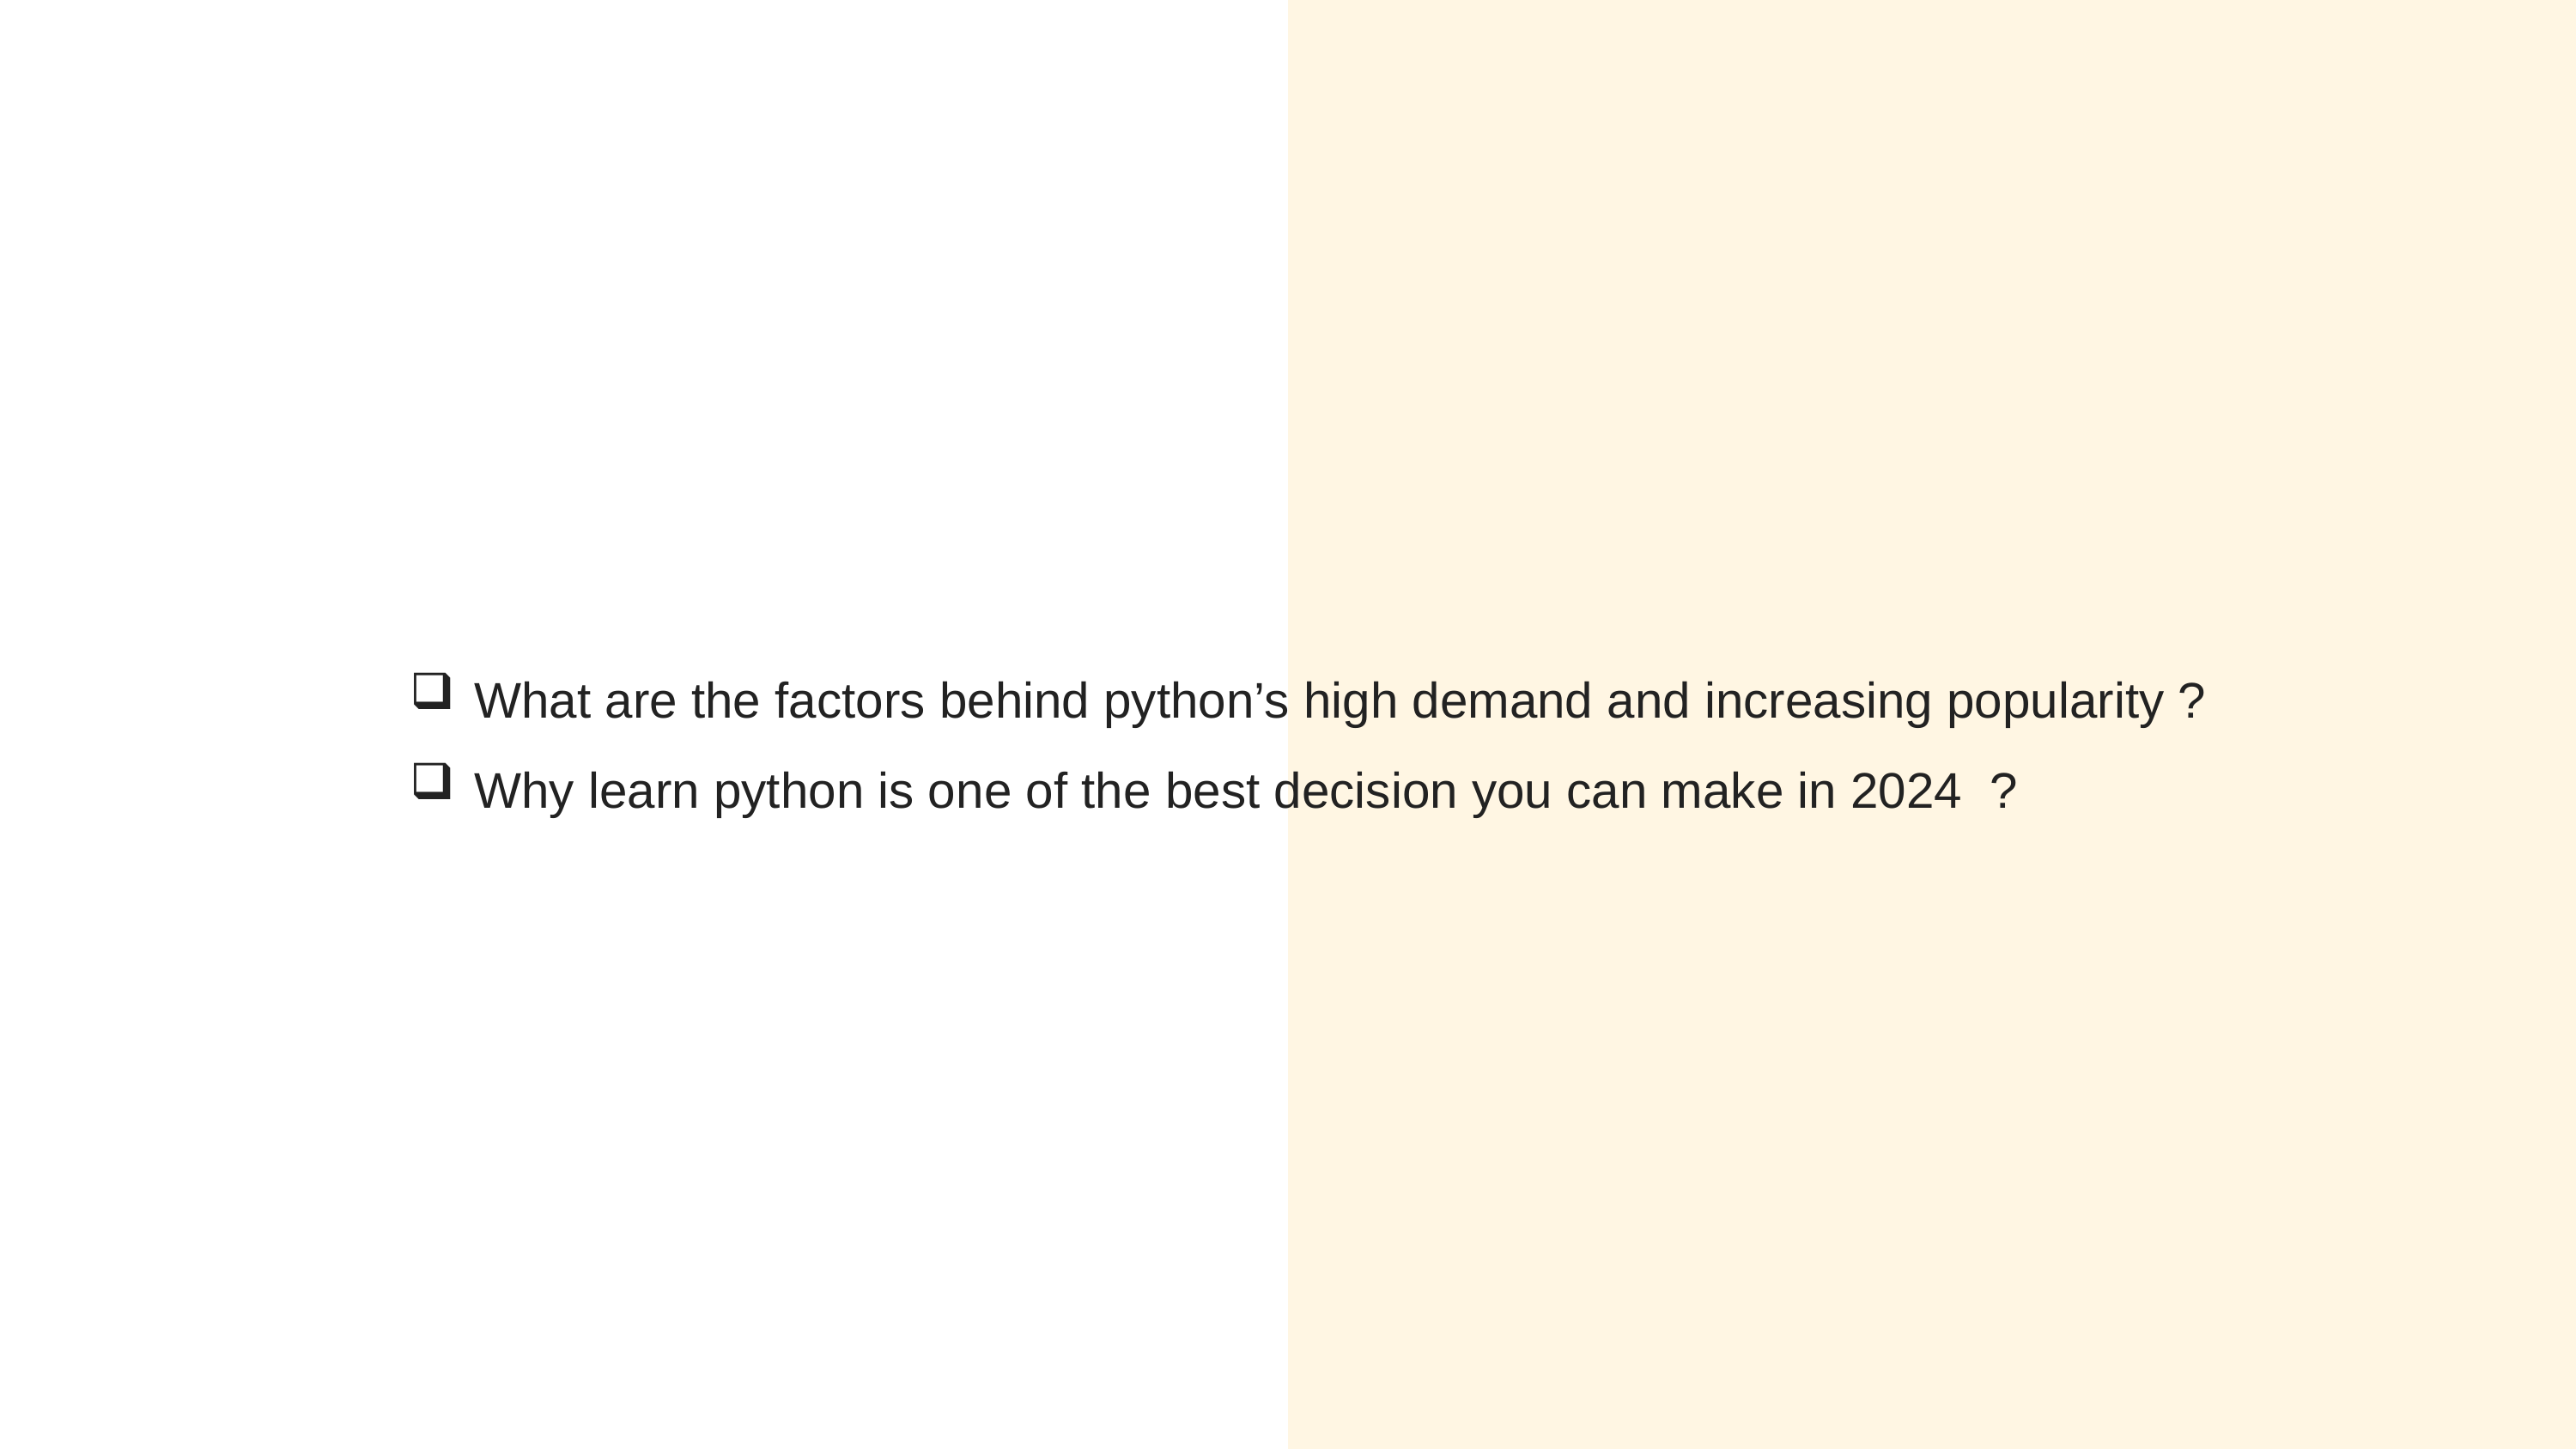

What are the factors behind python’s high demand and increasing popularity ?
Why learn python is one of the best decision you can make in 2024  ?